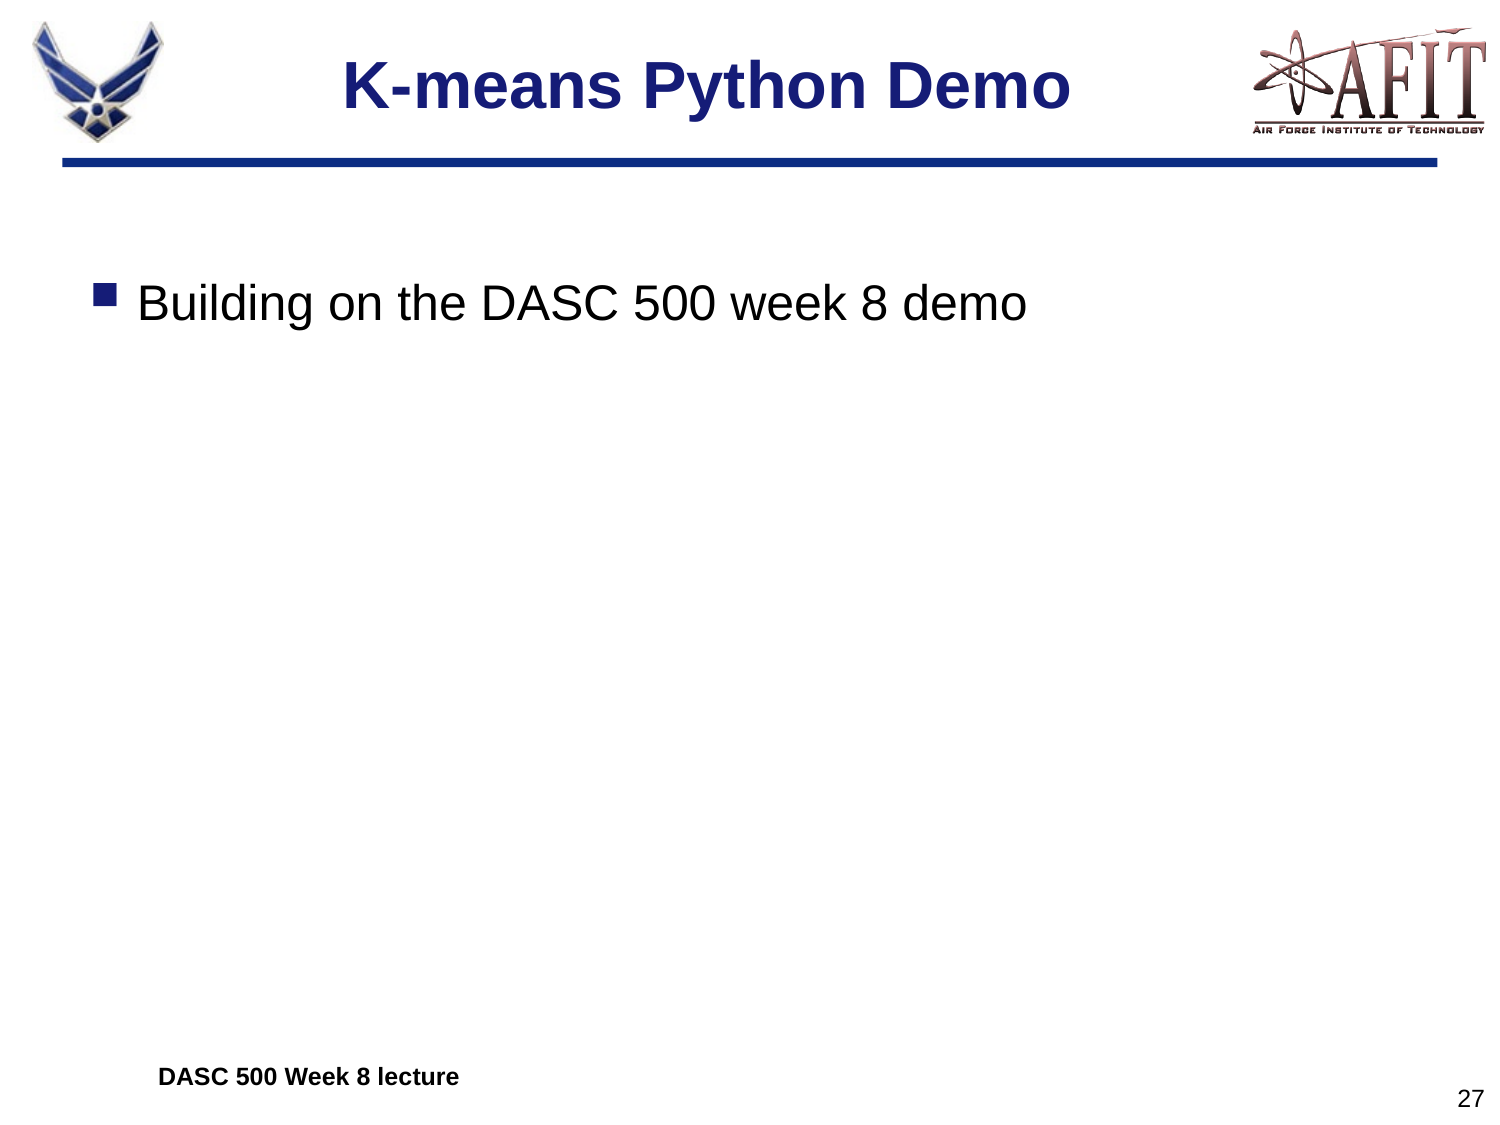

# K-means Python Demo
Building on the DASC 500 week 8 demo
DASC 500 Week 8 lecture